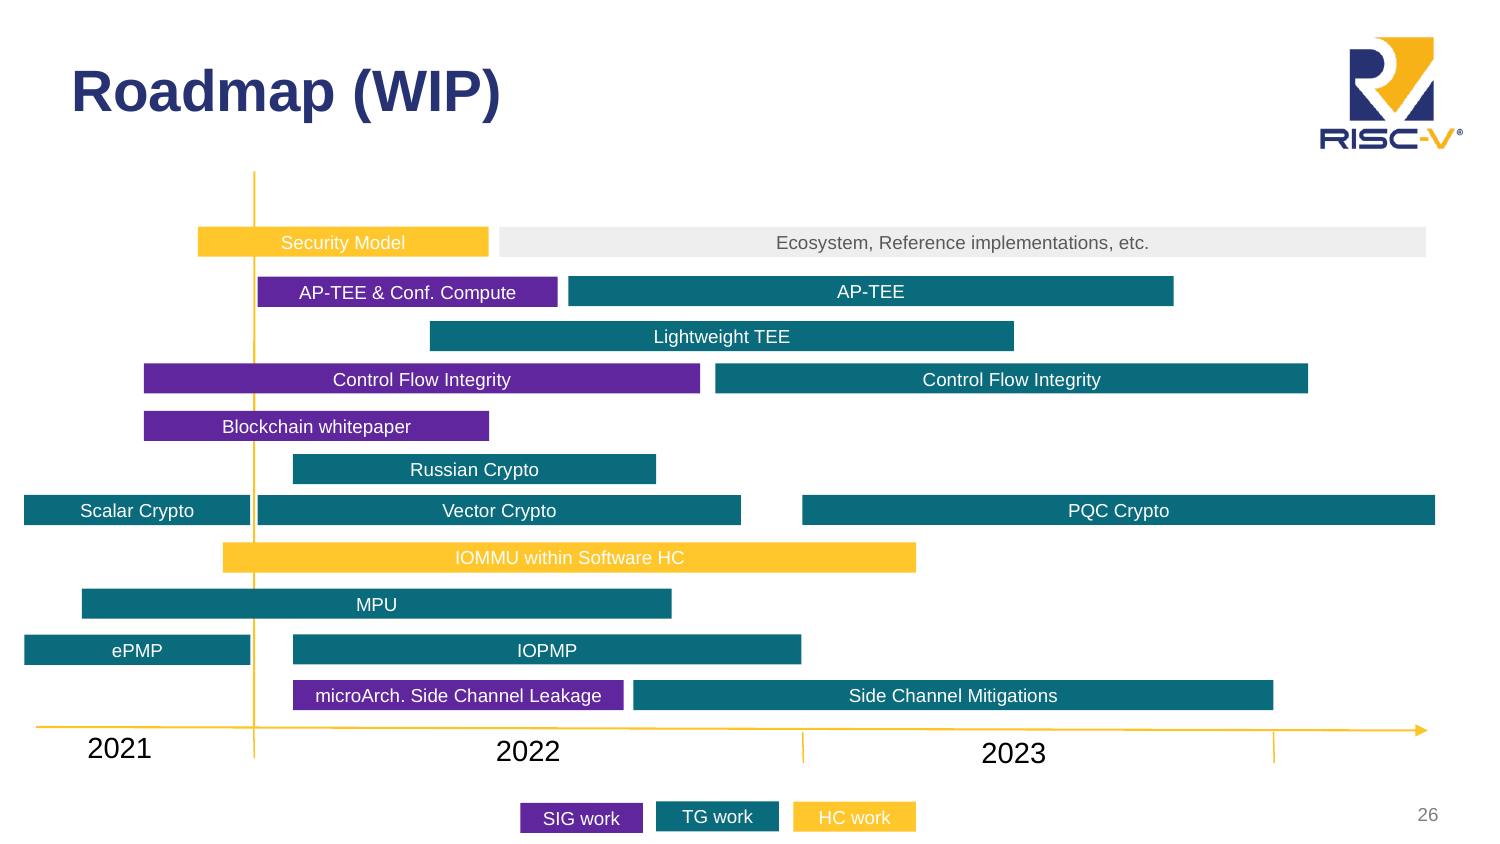

# Roadmap (WIP)
Security Model
Ecosystem, Reference implementations, etc.
AP-TEE
AP-TEE & Conf. Compute
Lightweight TEE
Control Flow Integrity
Control Flow Integrity
Blockchain whitepaper
Russian Crypto
PQC Crypto
Scalar Crypto
Vector Crypto
IOMMU within Software HC
MPU
IOPMP
ePMP
microArch. Side Channel Leakage
Side Channel Mitigations
2021
2022
2023
26
TG work
HC work
SIG work